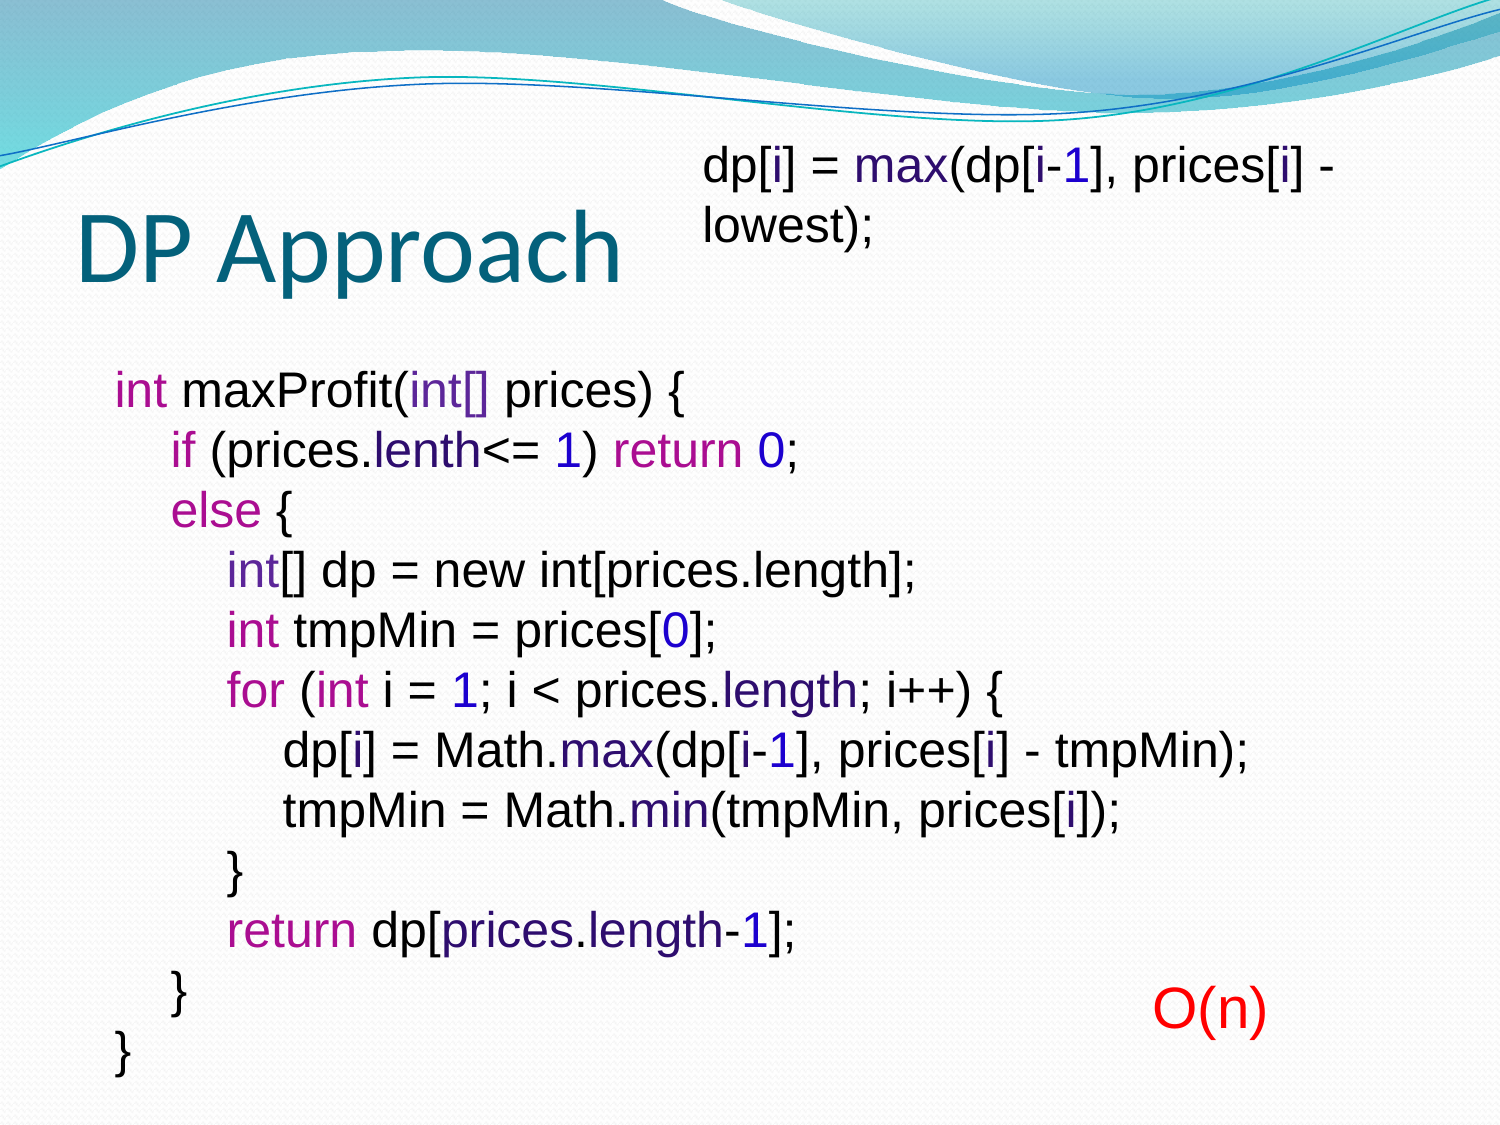

# DP Approach
dp[i] = max(dp[i-1], prices[i] - lowest);
int maxProfit(int[] prices) {
    if (prices.lenth<= 1) return 0;
    else {
        int[] dp = new int[prices.length];
        int tmpMin = prices[0];
        for (int i = 1; i < prices.length; i++) {
            dp[i] = Math.max(dp[i-1], prices[i] - tmpMin);
            tmpMin = Math.min(tmpMin, prices[i]);
        }
        return dp[prices.length-1];
    }
}
O(n)